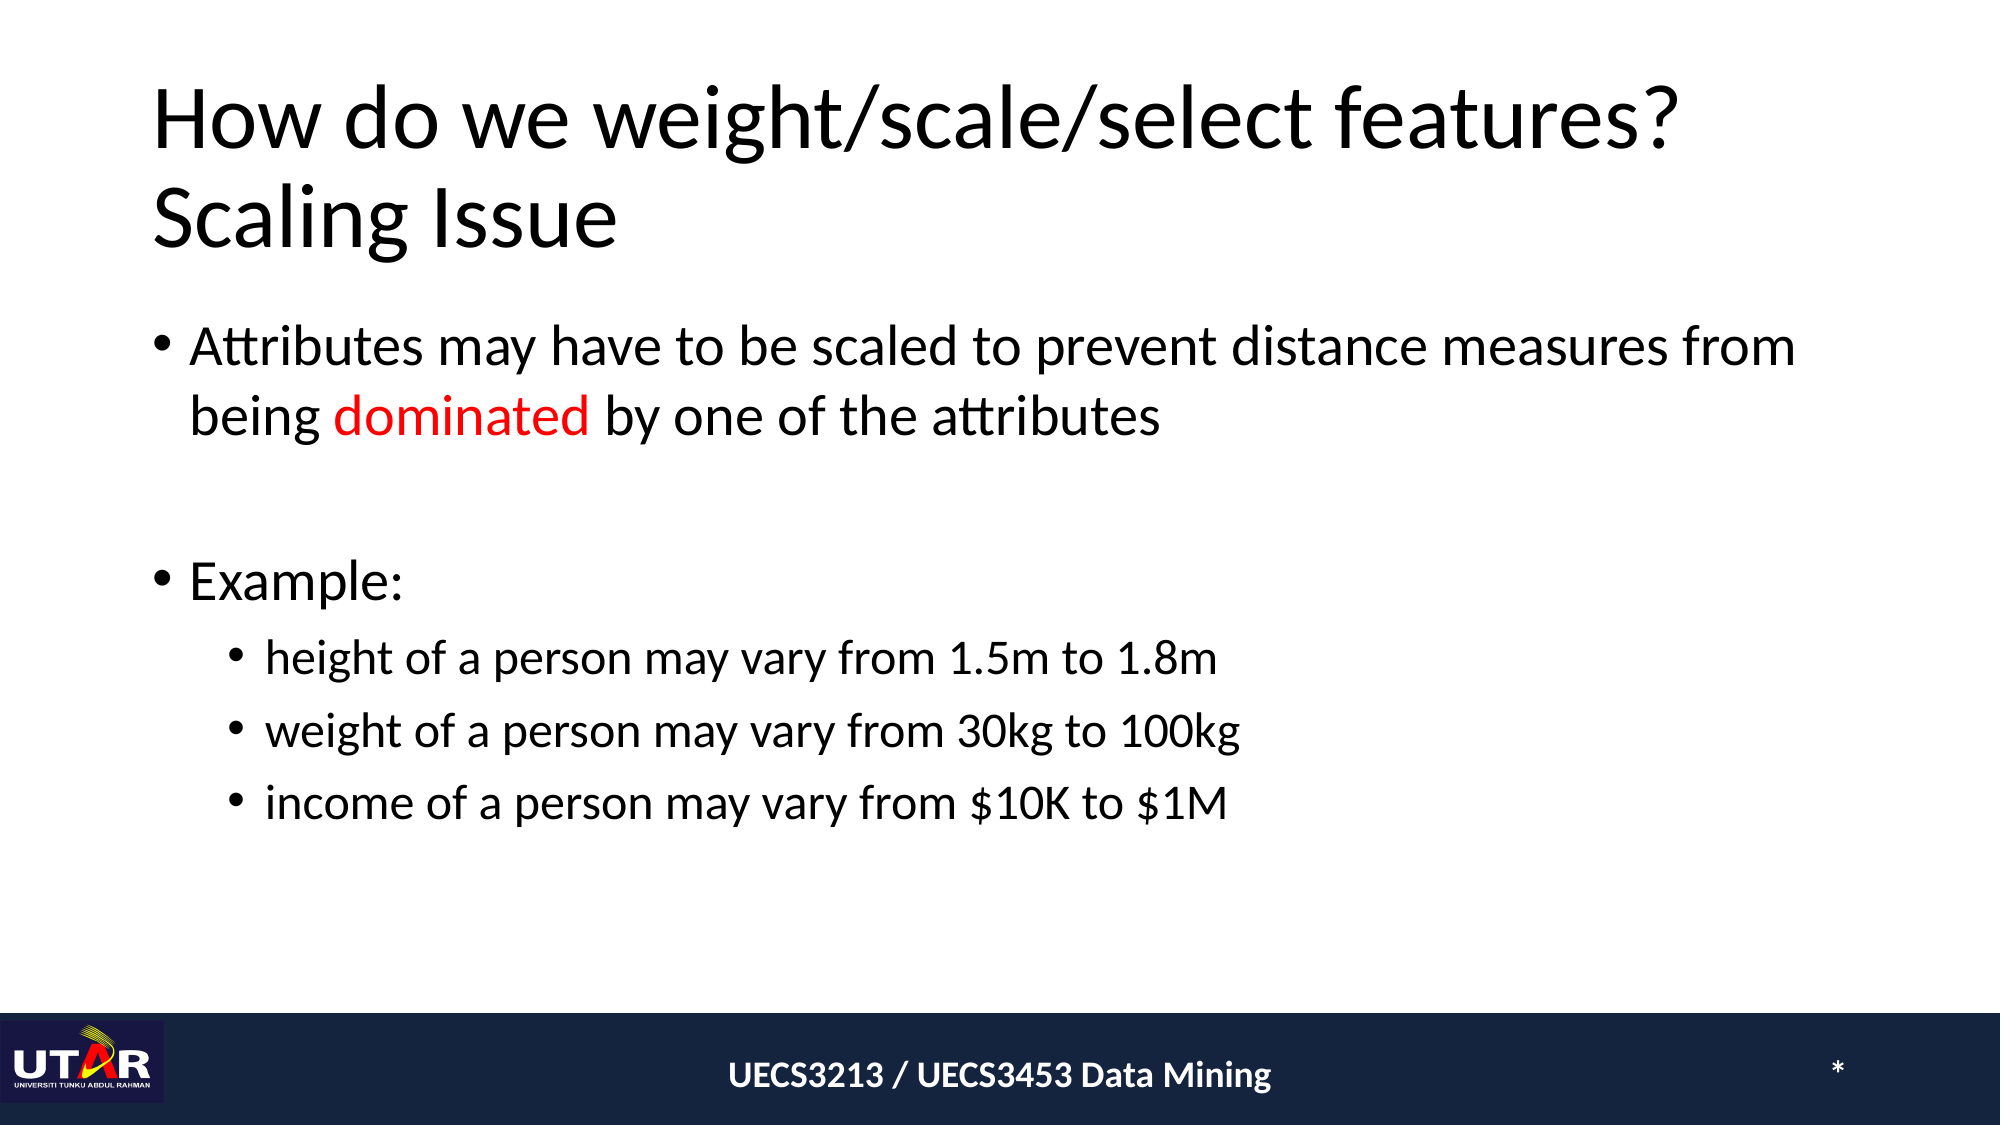

# How do we weight/scale/select features? Scaling Issue
Attributes may have to be scaled to prevent distance measures from being dominated by one of the attributes

Example:
height of a person may vary from 1.5m to 1.8m
weight of a person may vary from 30kg to 100kg
income of a person may vary from $10K to $1M

UECS3213 / UECS3453 Data Mining
*